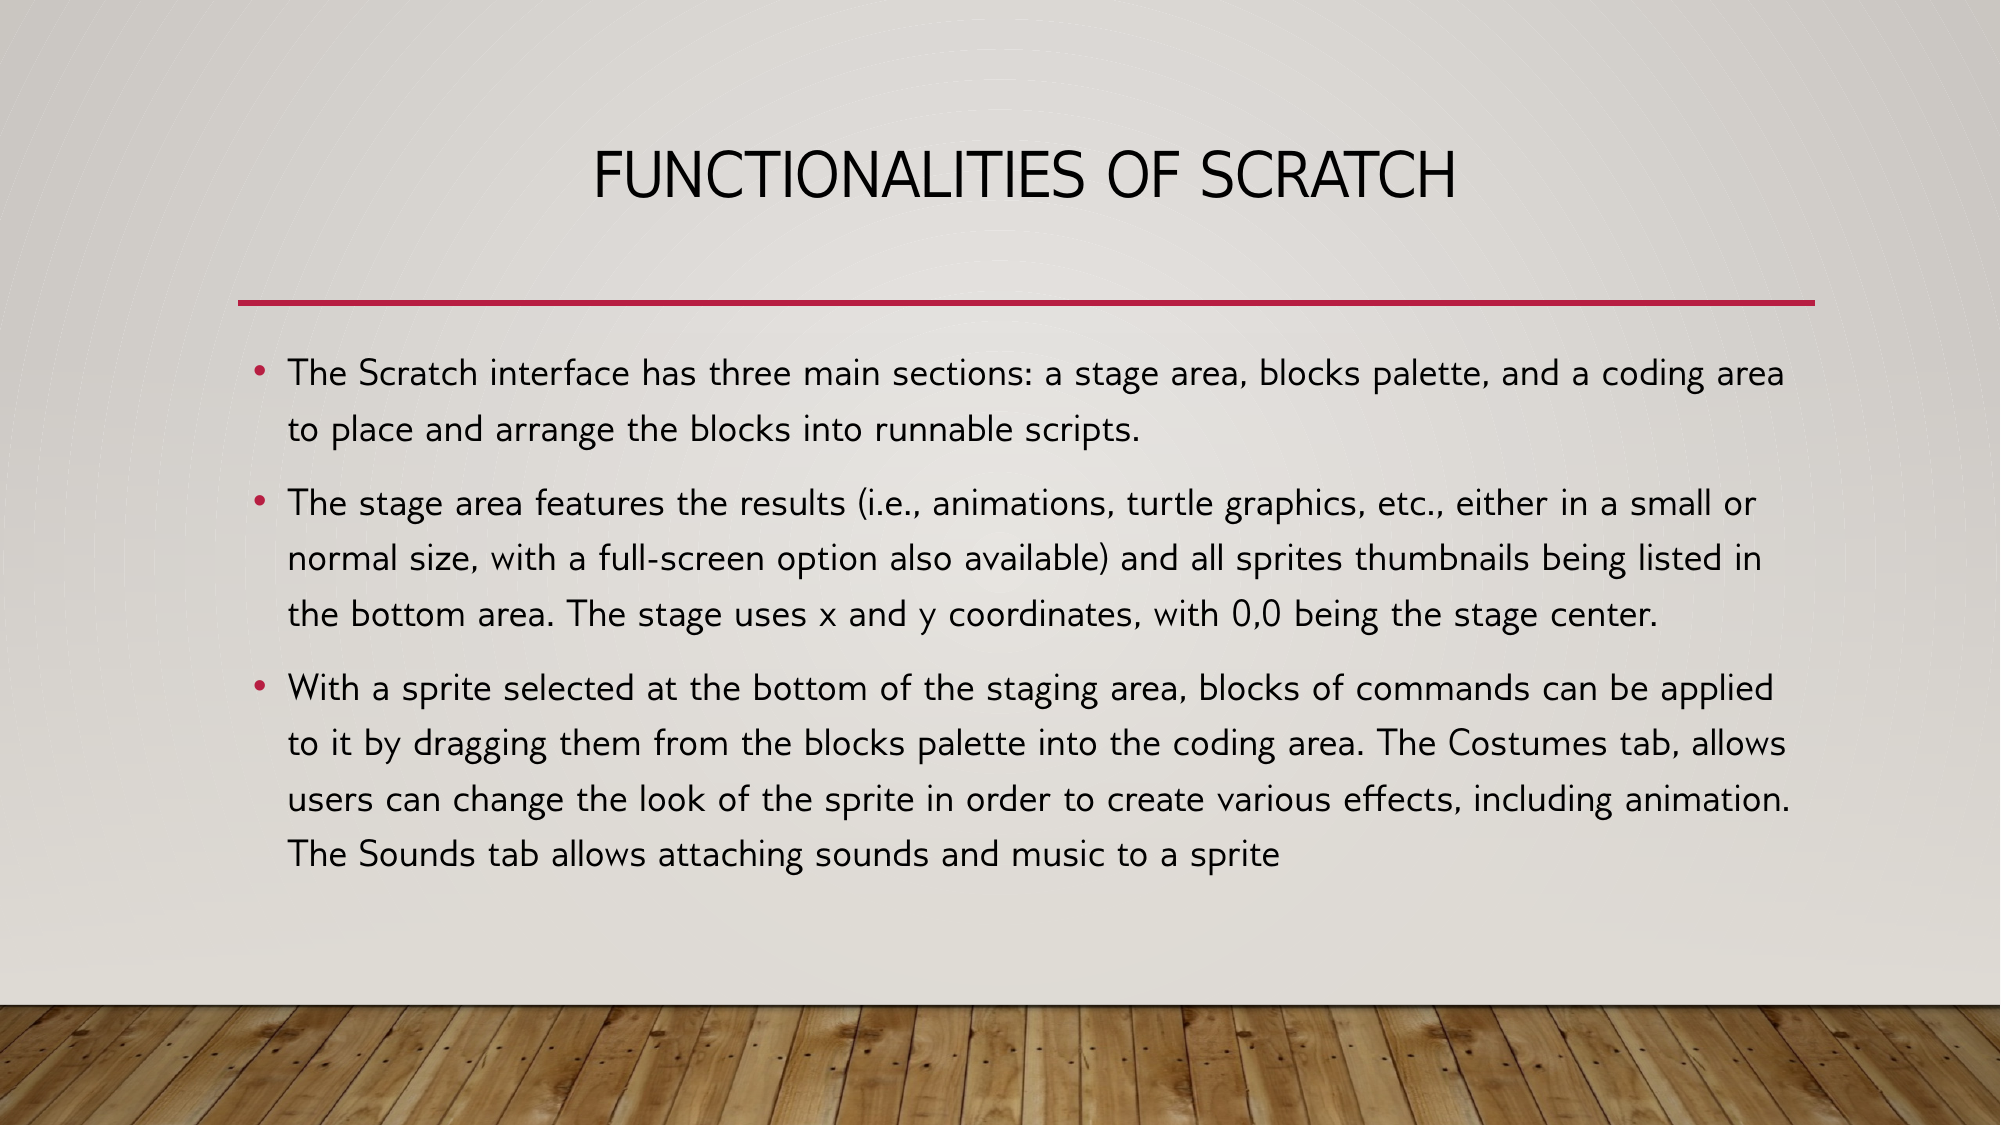

# Functionalities of scratch
The Scratch interface has three main sections: a stage area, blocks palette, and a coding area to place and arrange the blocks into runnable scripts.
The stage area features the results (i.e., animations, turtle graphics, etc., either in a small or normal size, with a full-screen option also available) and all sprites thumbnails being listed in the bottom area. The stage uses x and y coordinates, with 0,0 being the stage center.
With a sprite selected at the bottom of the staging area, blocks of commands can be applied to it by dragging them from the blocks palette into the coding area. The Costumes tab, allows users can change the look of the sprite in order to create various effects, including animation. The Sounds tab allows attaching sounds and music to a sprite